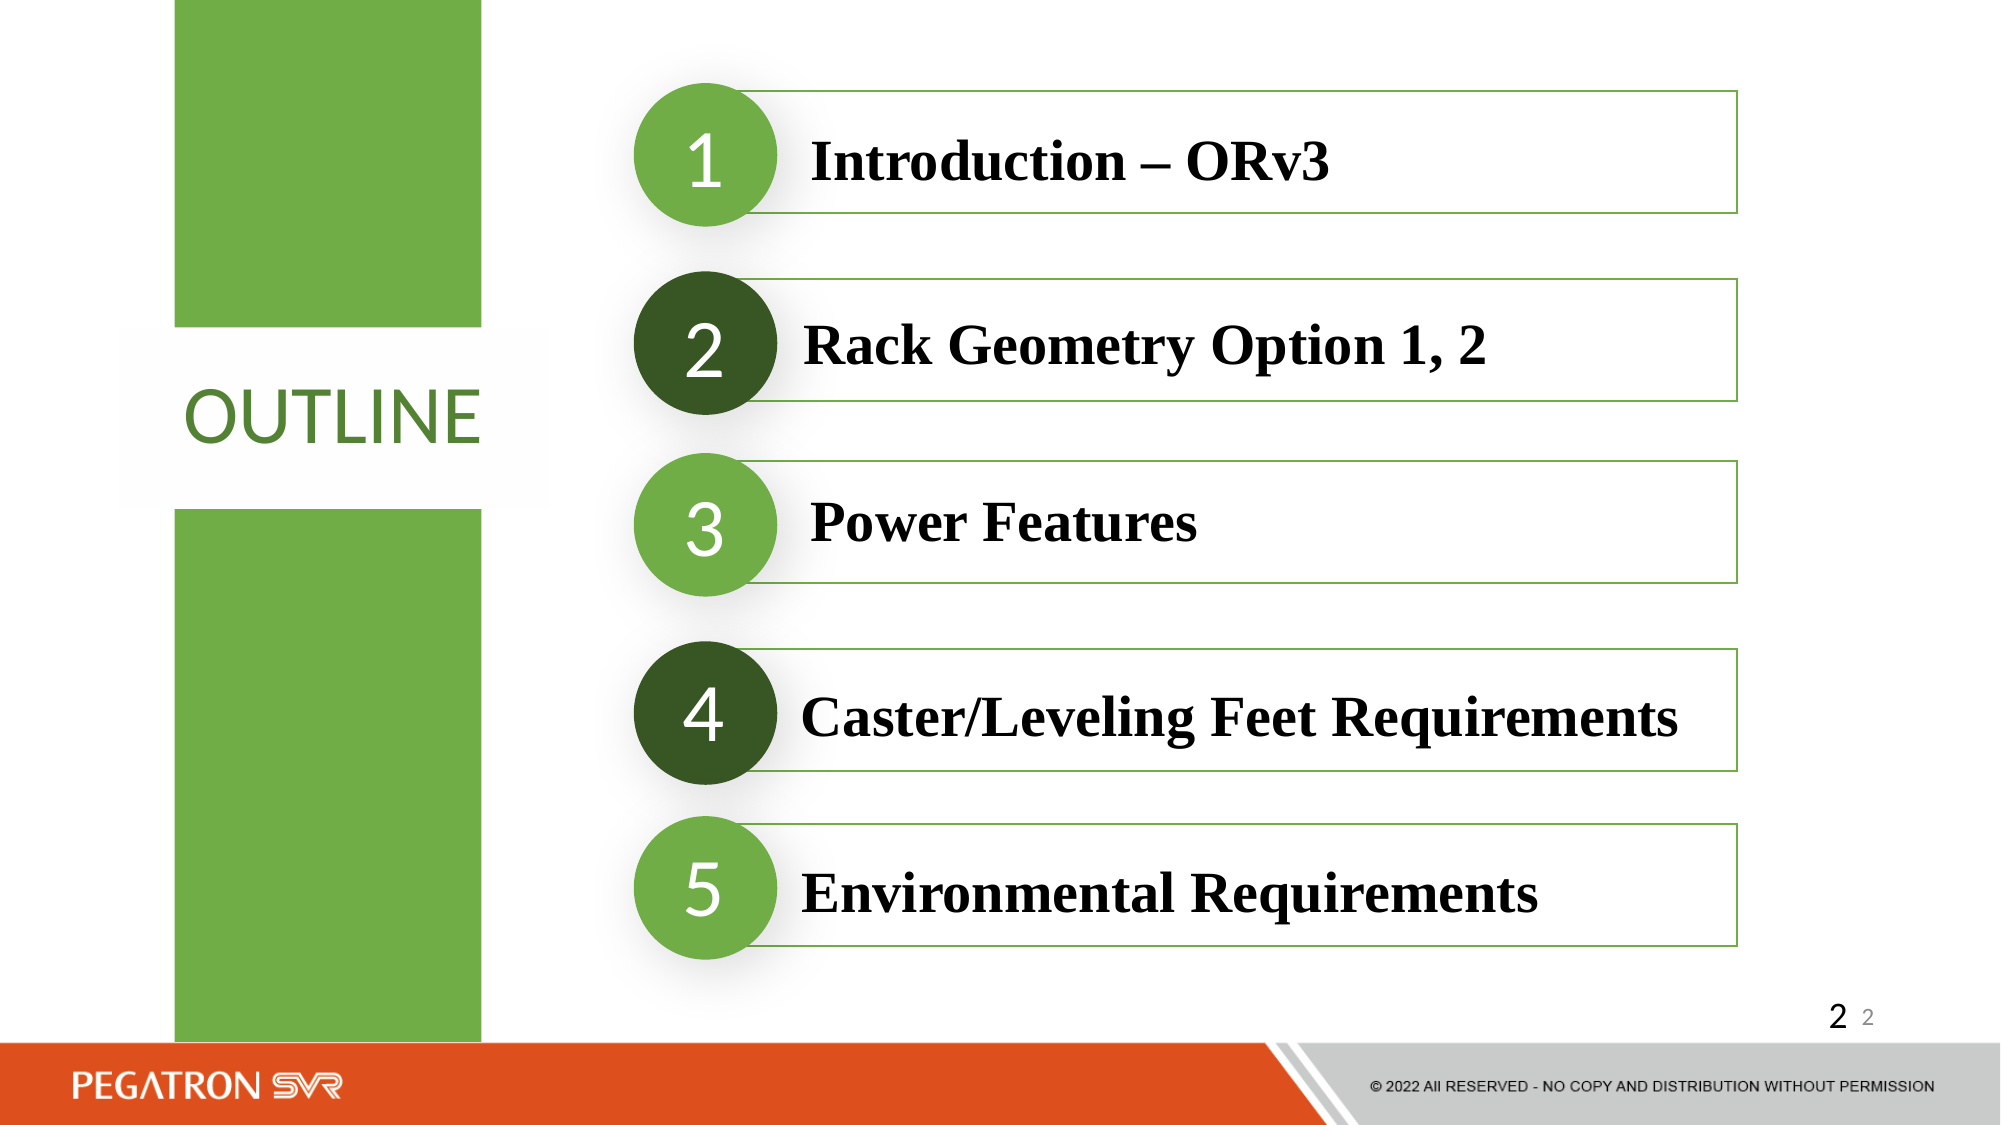

1
Introduction – ORv3

2
Rack Geometry Option 1, 2

OUTLINE

3
Power Features

4
Caster/Leveling Feet Requirements

5
Environmental Requirements
2